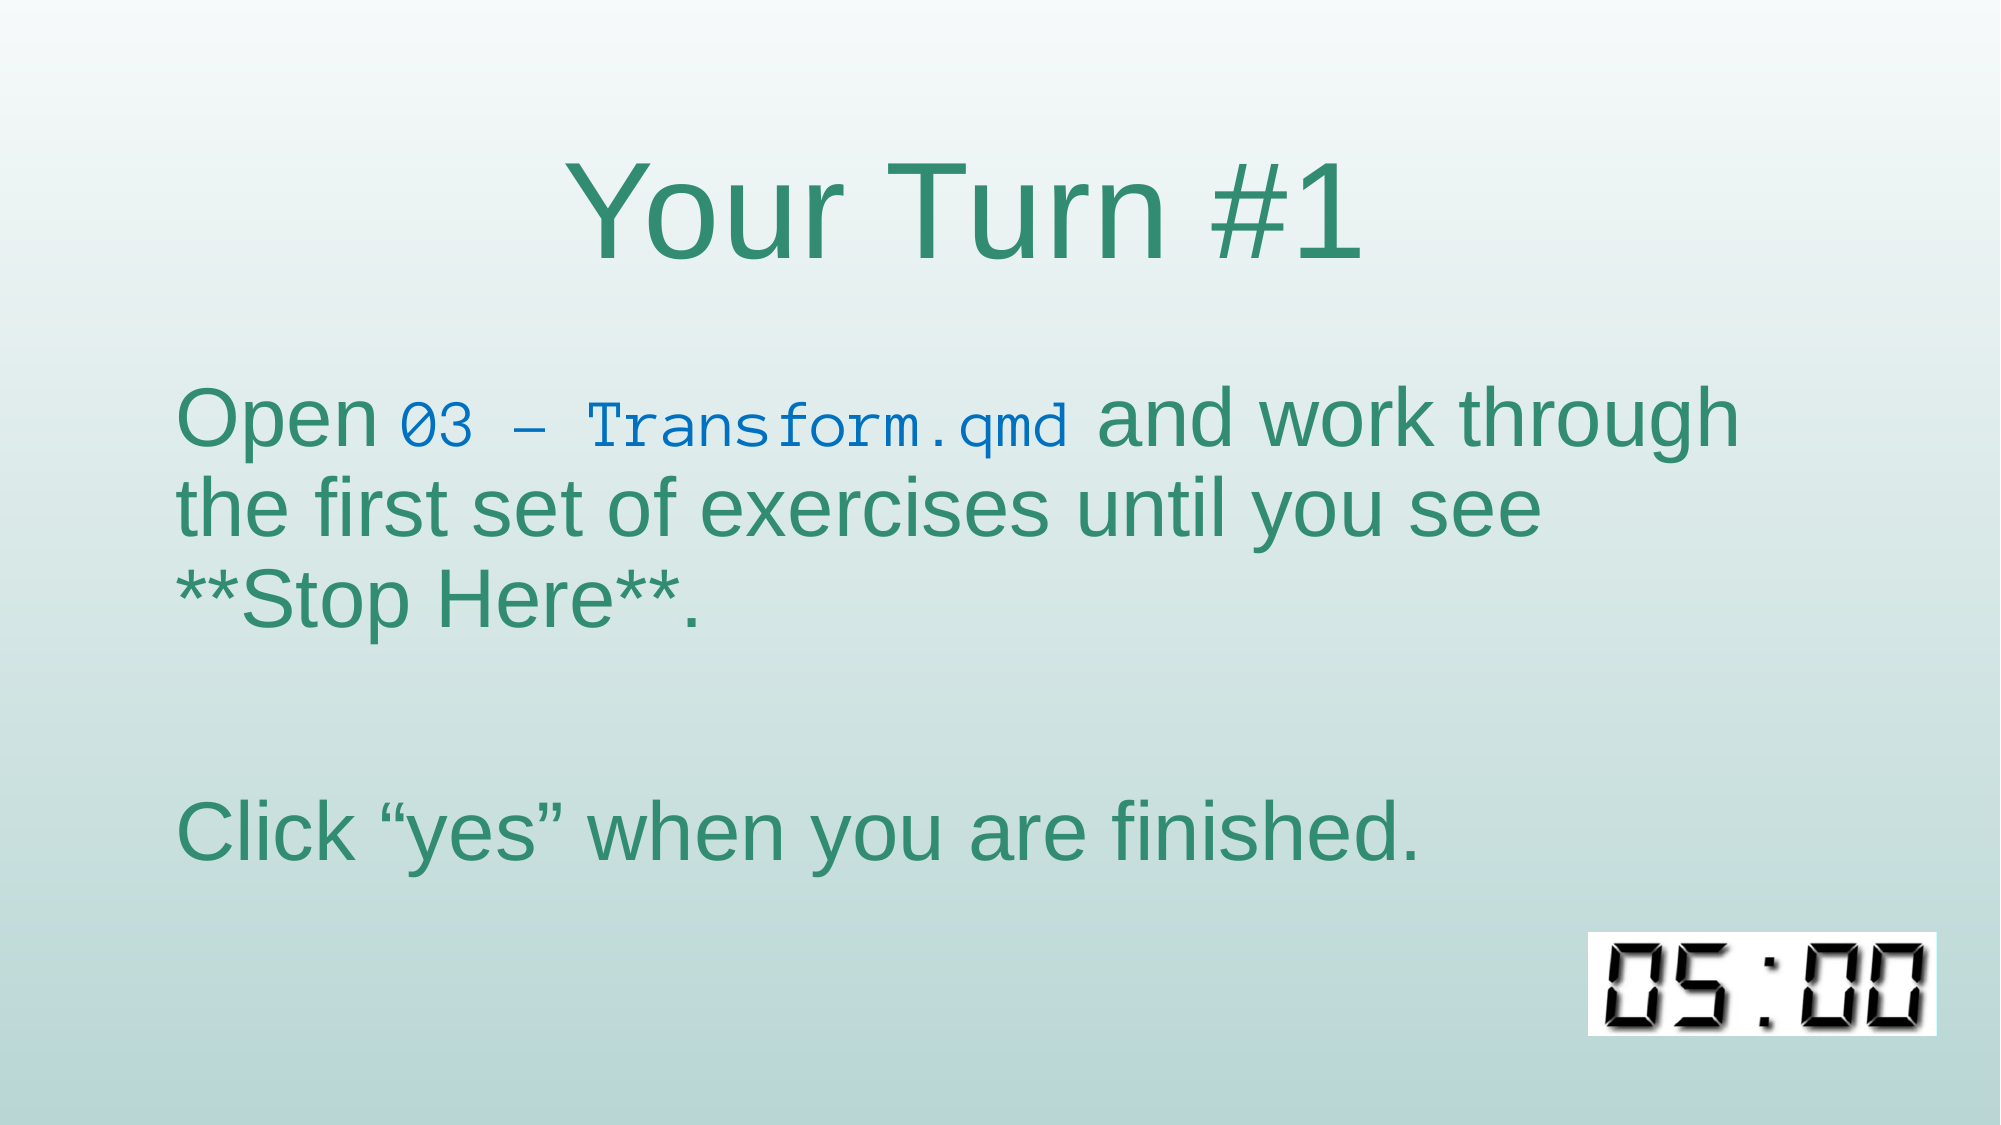

# Your Turn #1
Open 03 – Transform.qmd and work through the first set of exercises until you see **Stop Here**.

Click “yes” when you are finished.